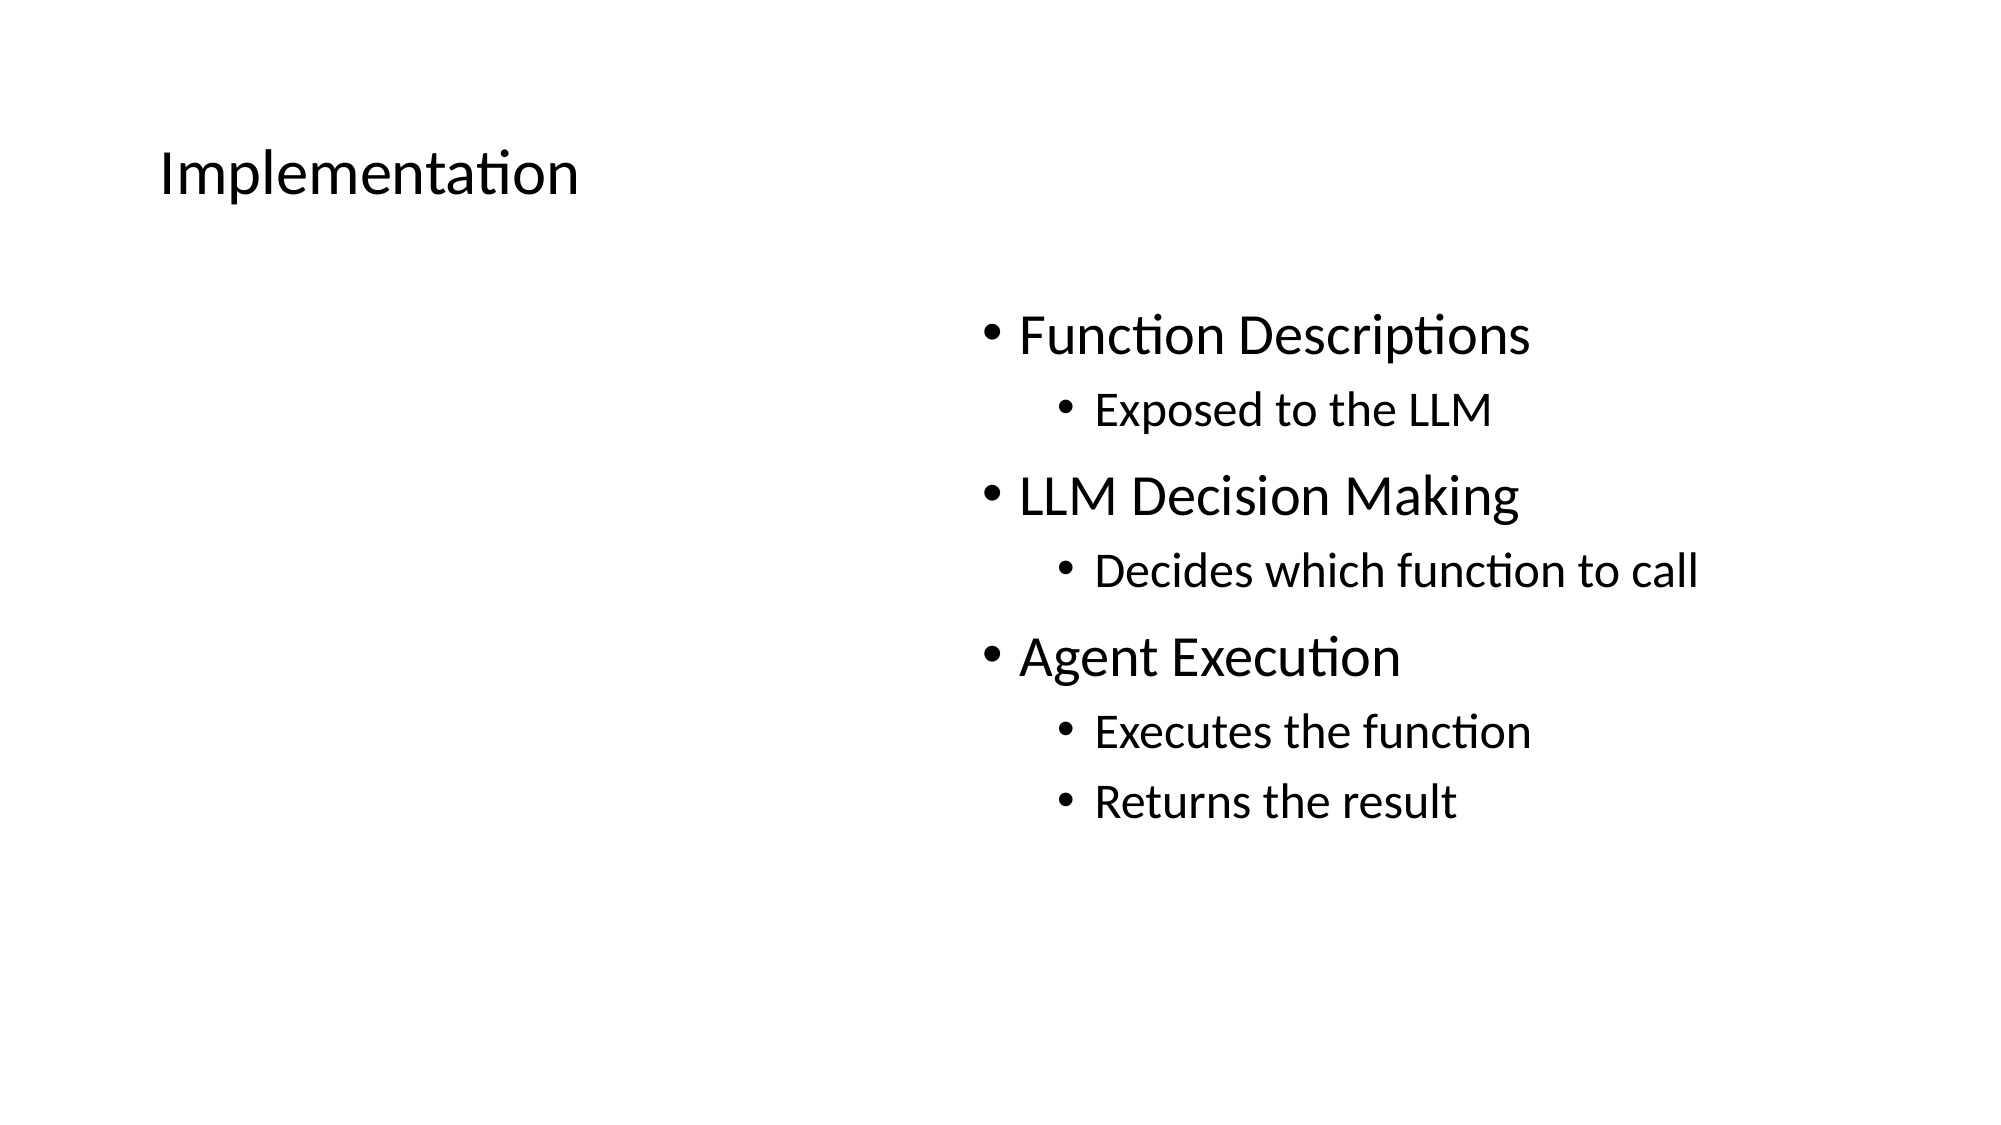

Function Descriptions
Exposed to the LLM
LLM Decision Making
Decides which function to call
Agent Execution
Executes the function
Returns the result
# Implementation